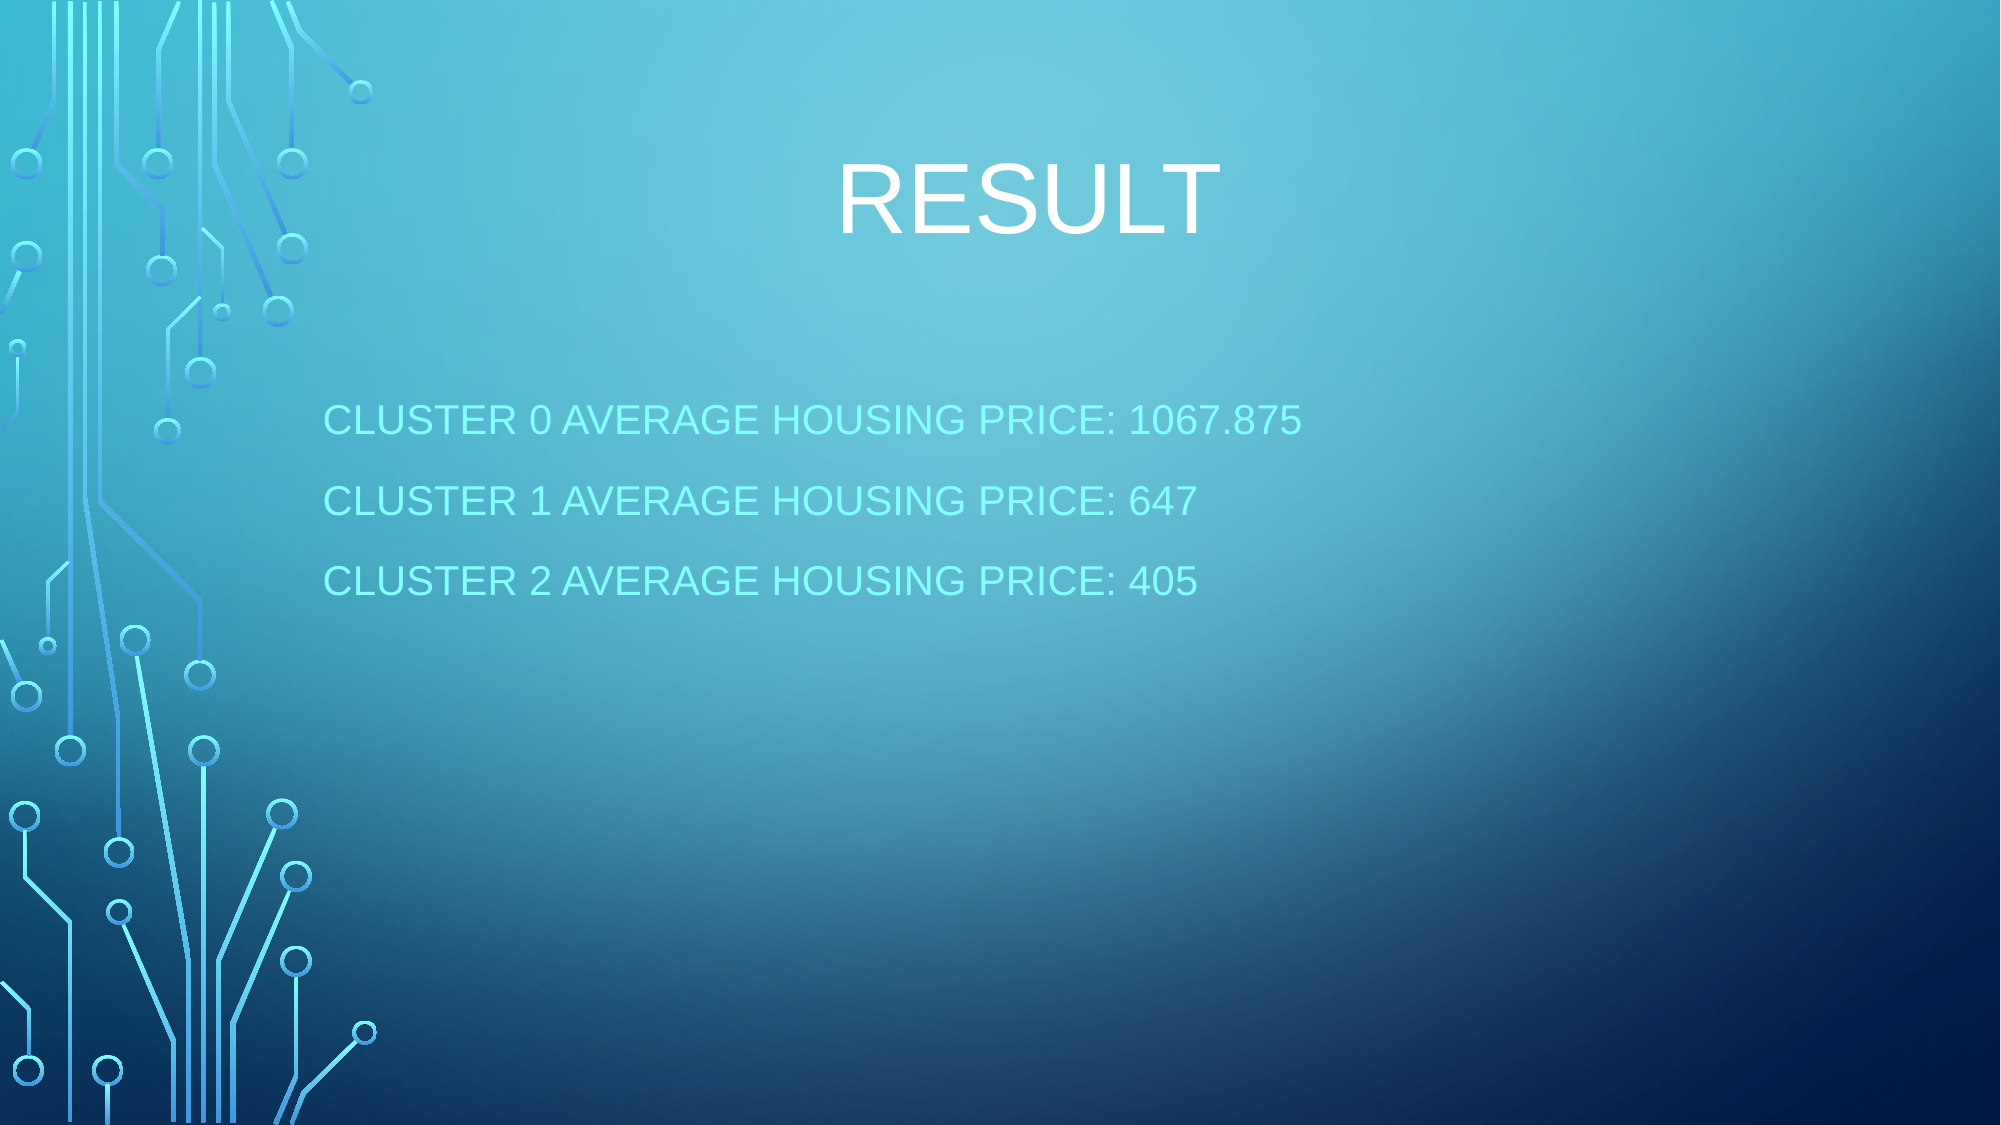

# Result
Cluster 0 average housing price: 1067.875
Cluster 1 average housing price: 647
Cluster 2 average housing price: 405